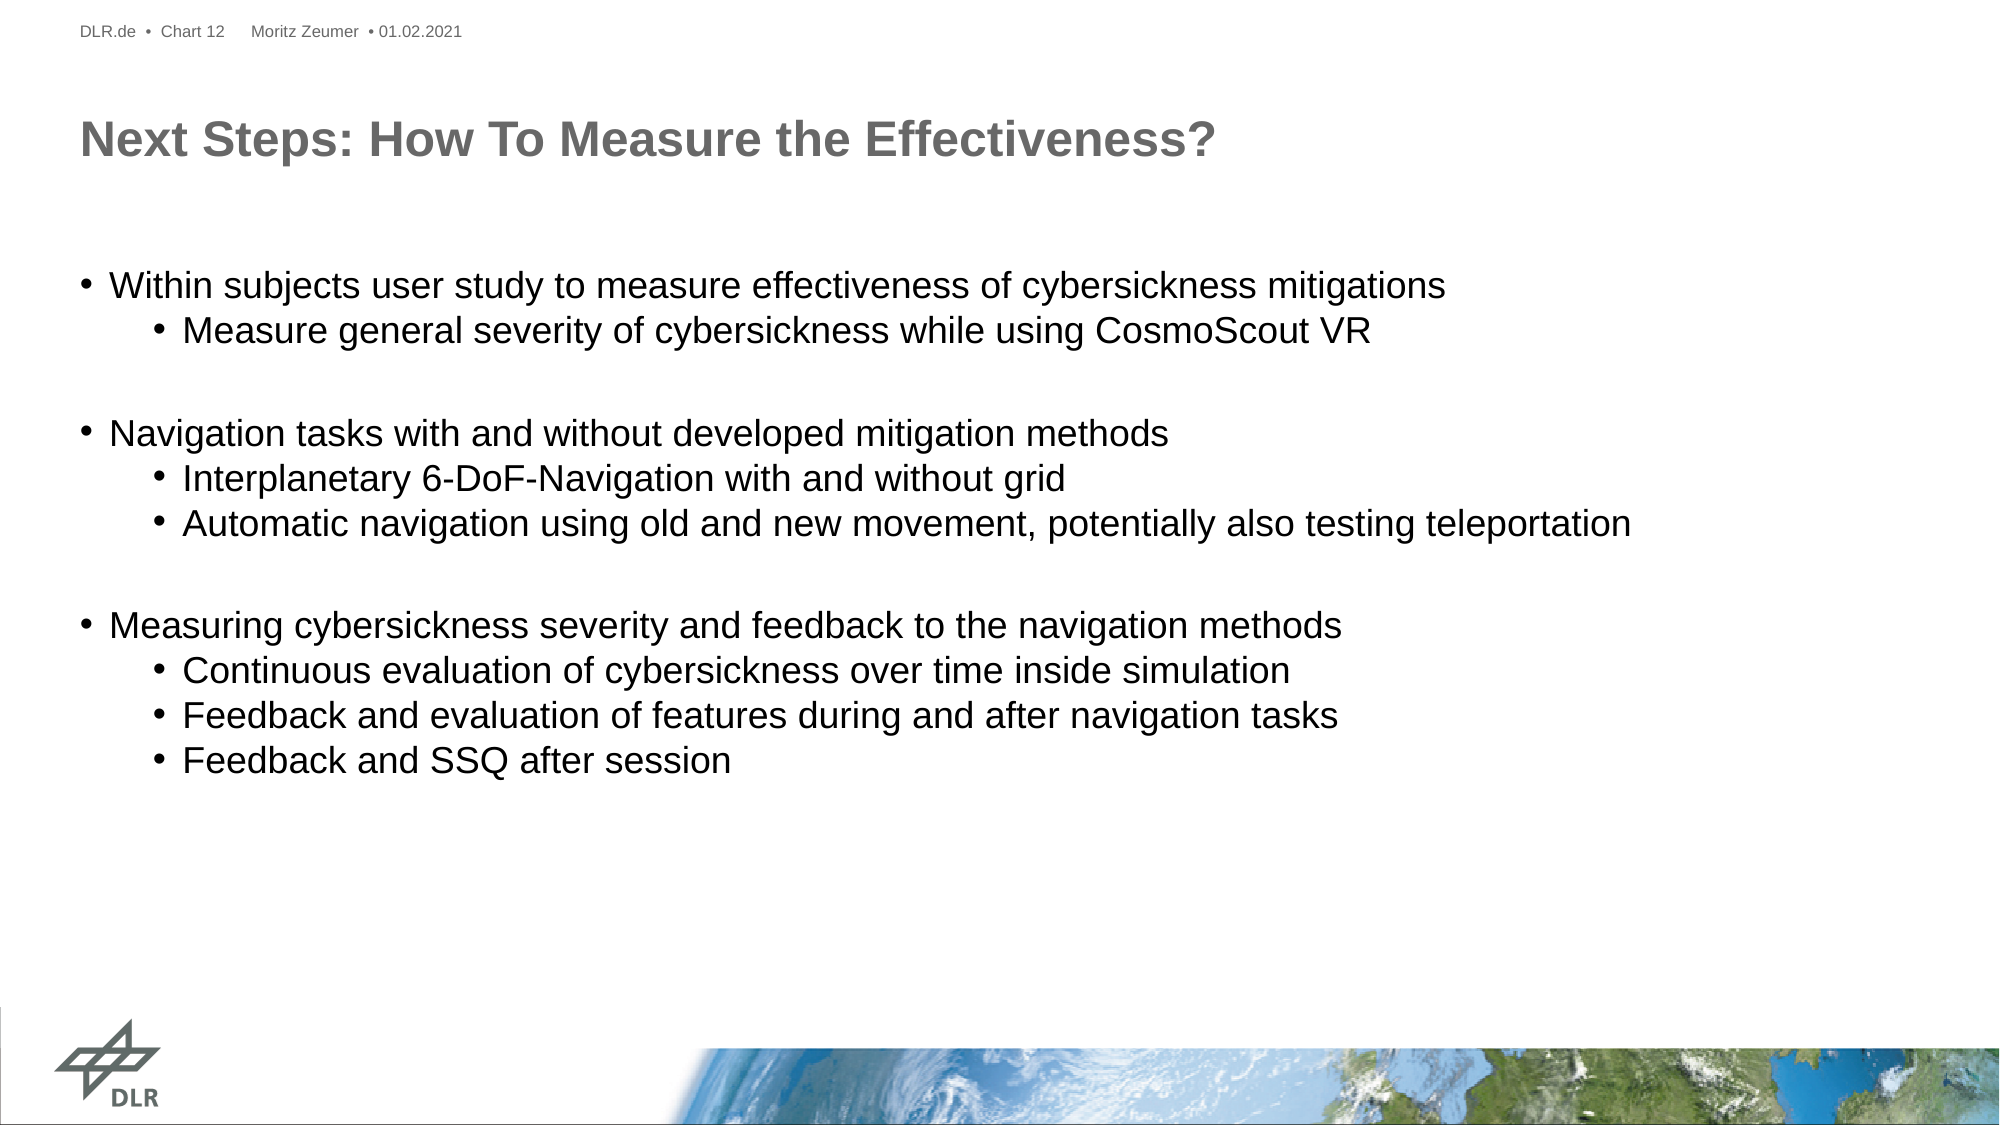

DLR.de  •  Chart 12
Moritz Zeumer  • 01.02.2021

# Next Steps: How To Measure the Effectiveness?
Within subjects user study to measure effectiveness of cybersickness mitigations
Measure general severity of cybersickness while using CosmoScout VR

Navigation tasks with and without developed mitigation methods
Interplanetary 6-DoF-Navigation with and without grid
Automatic navigation using old and new movement, potentially also testing teleportation

Measuring cybersickness severity and feedback to the navigation methods
Continuous evaluation of cybersickness over time inside simulation
Feedback and evaluation of features during and after navigation tasks
Feedback and SSQ after session